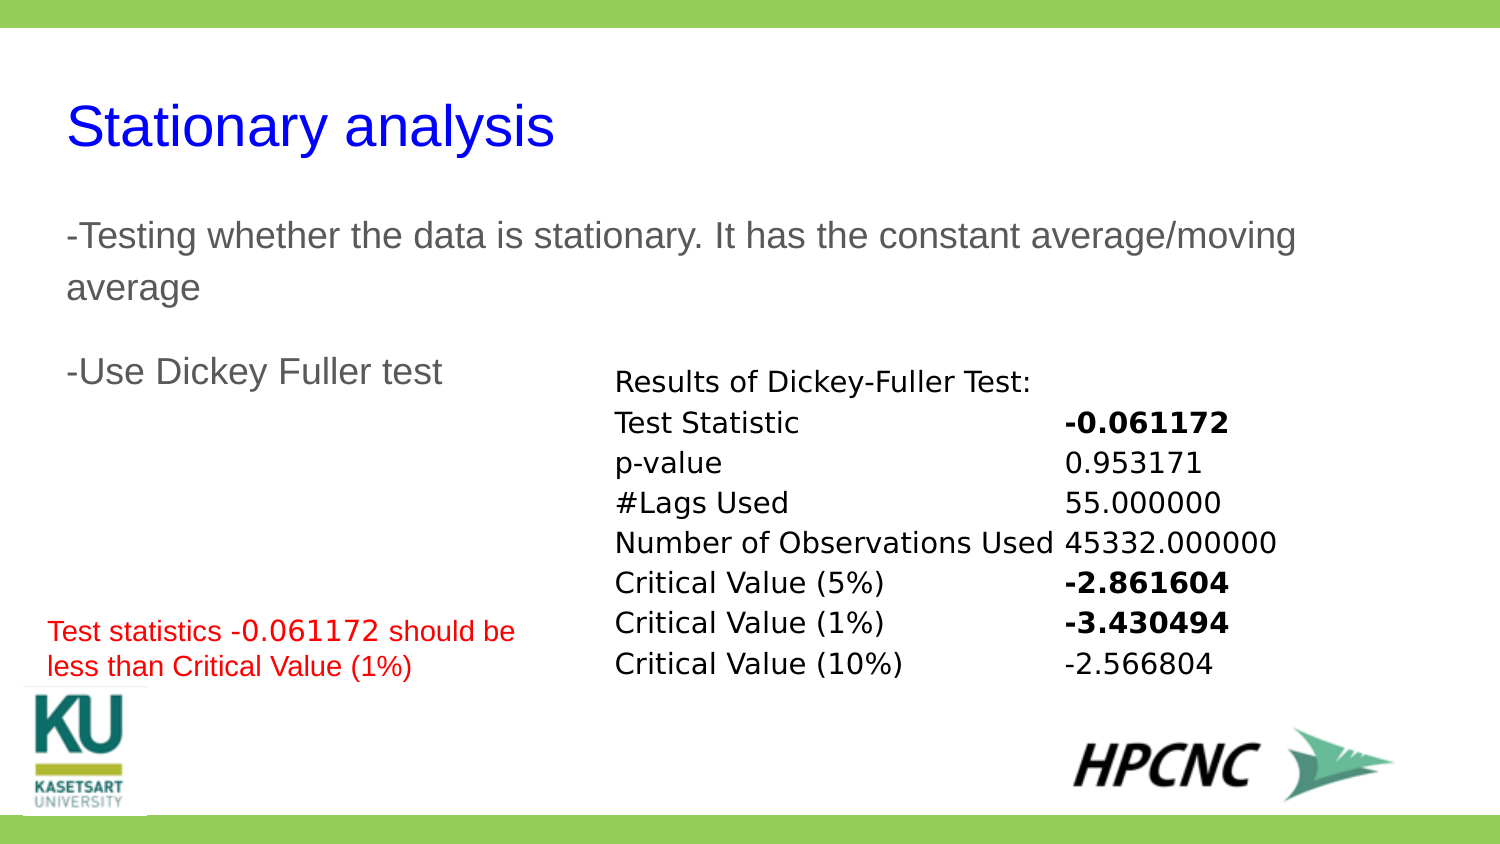

# Stationary analysis
-Testing whether the data is stationary. It has the constant average/moving average
-Use Dickey Fuller test
Results of Dickey-Fuller Test:
Test Statistic                	-0.061172
p-value                        	0.953171
#Lags Used                    	55.000000
Number of Observations Used	45332.000000
Critical Value (5%)           	-2.861604
Critical Value (1%)           	-3.430494
Critical Value (10%)          	-2.566804
Test statistics -0.061172 should be less than Critical Value (1%)